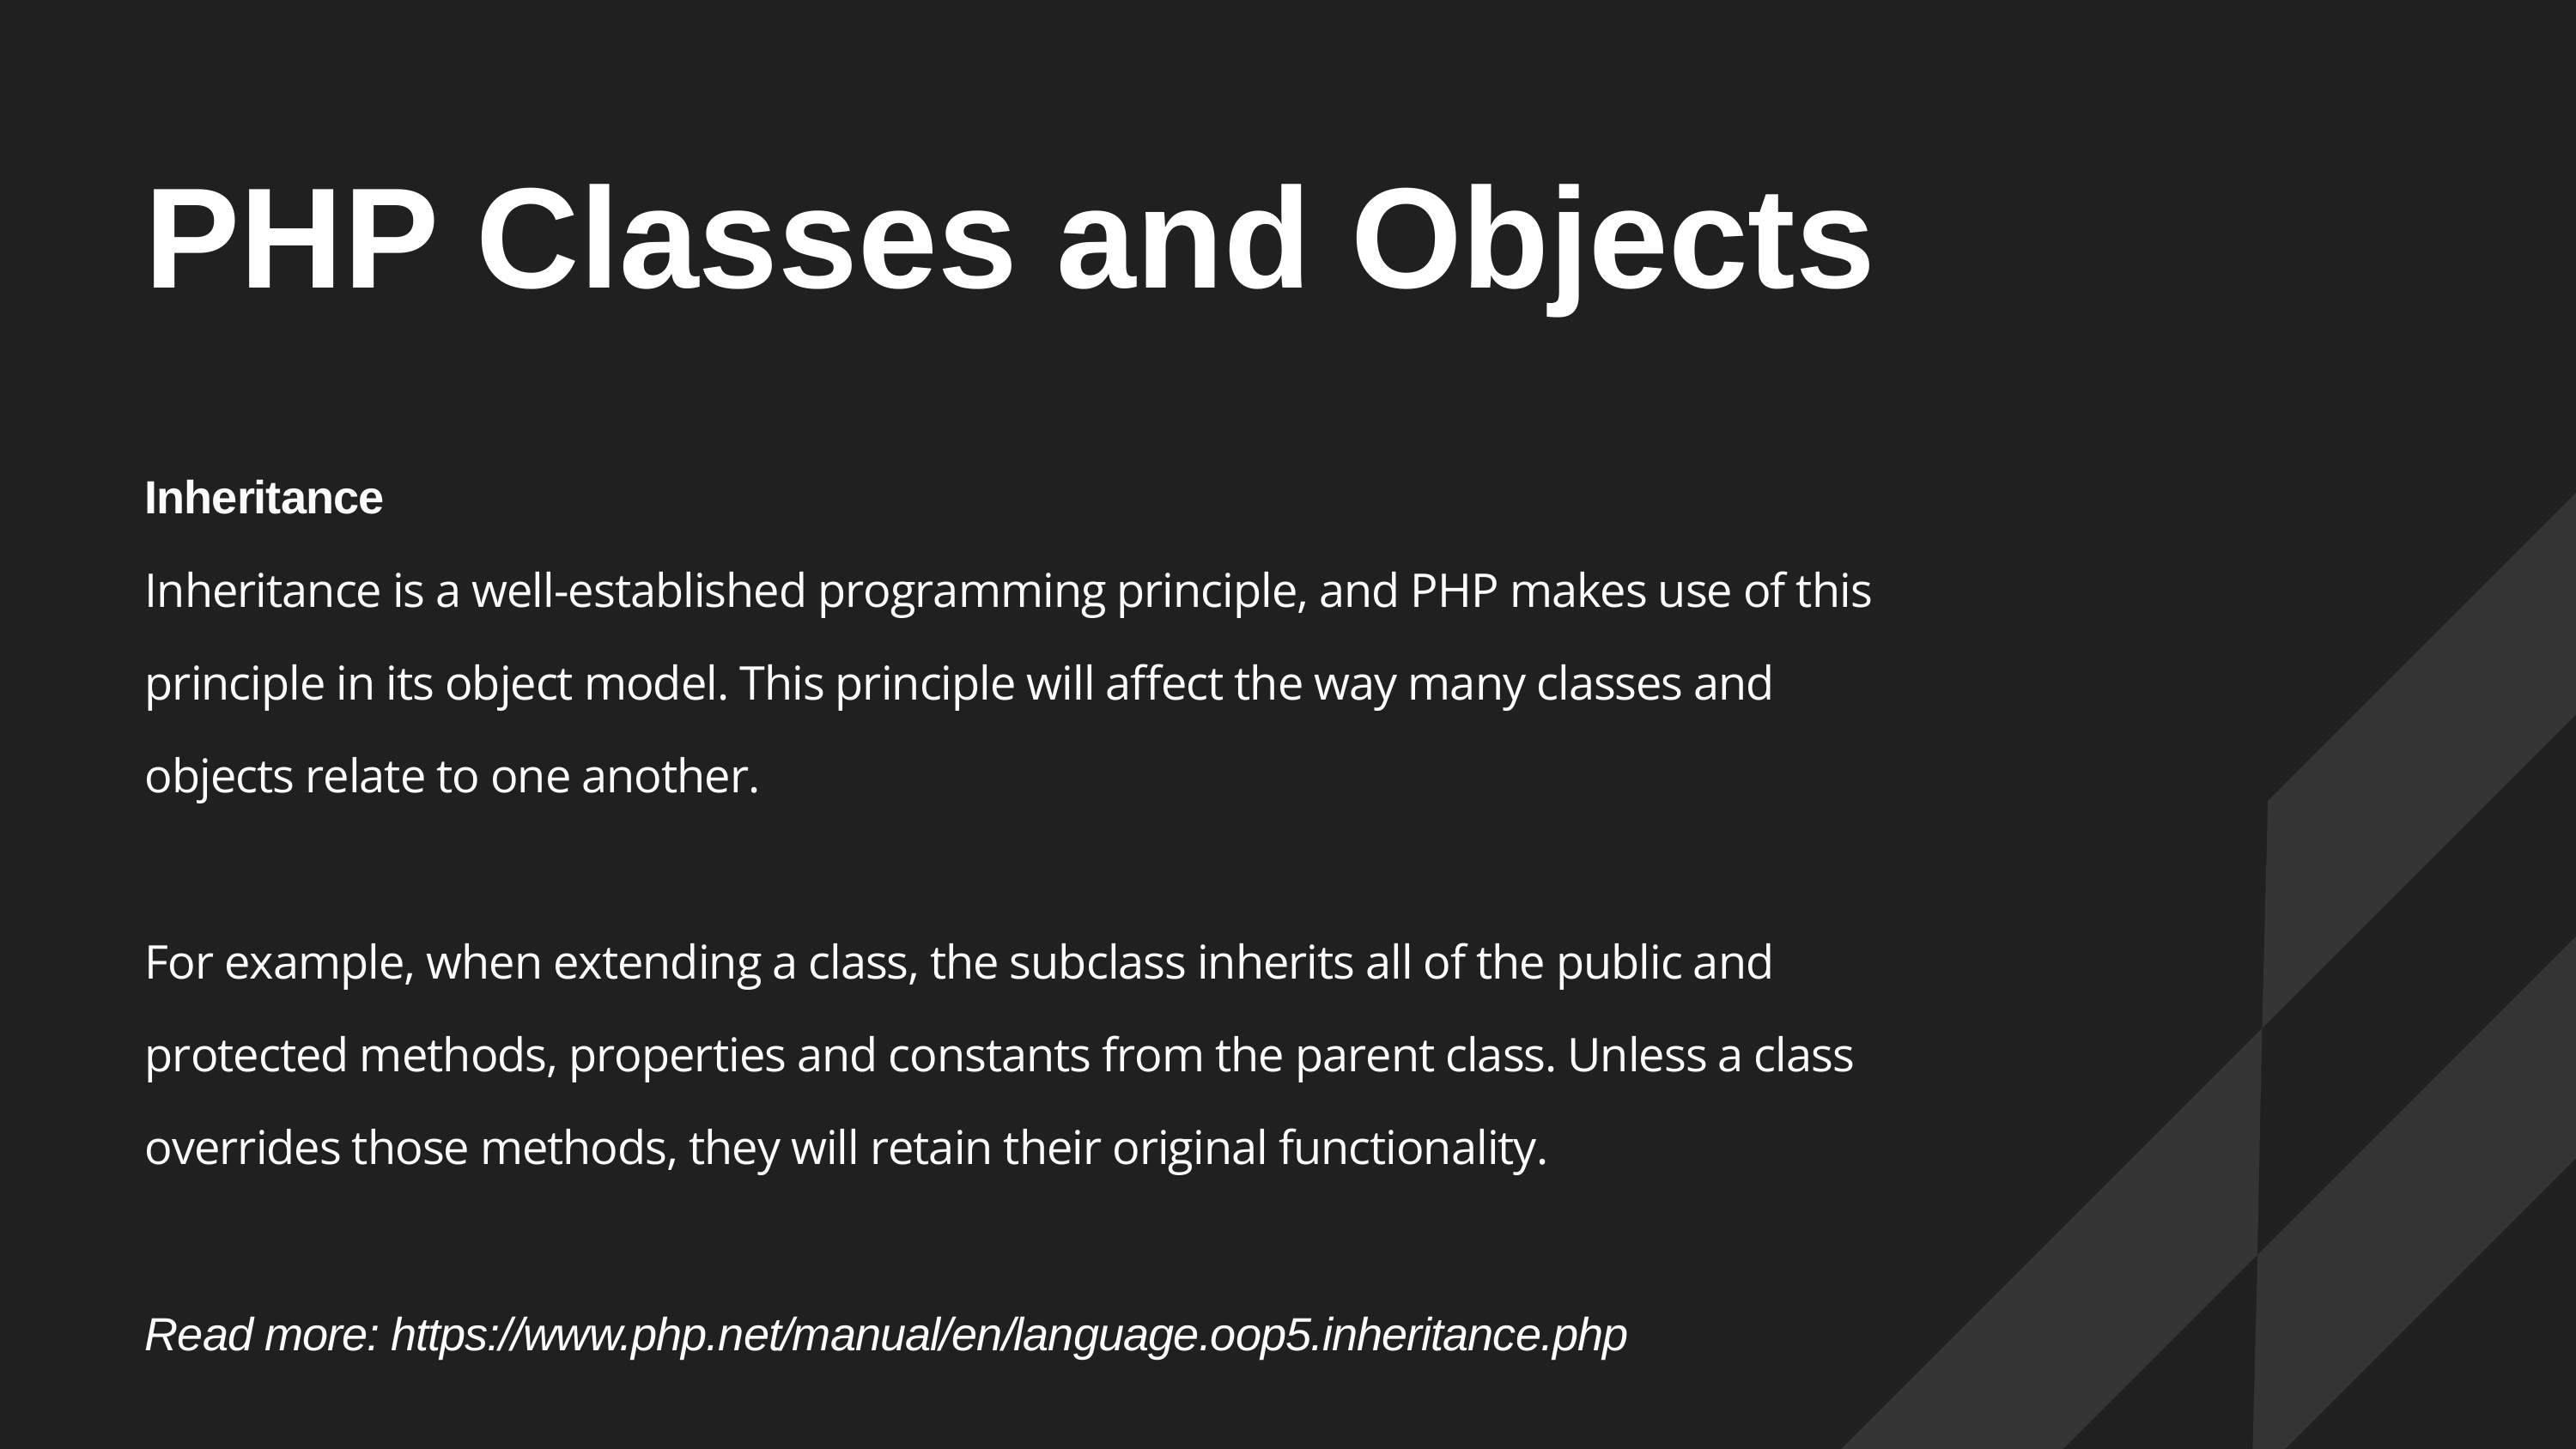

PHP Classes and Objects
Inheritance
Inheritance is a well-established programming principle, and PHP makes use of this principle in its object model. This principle will affect the way many classes and objects relate to one another.

For example, when extending a class, the subclass inherits all of the public and protected methods, properties and constants from the parent class. Unless a class overrides those methods, they will retain their original functionality.

Read more: https://www.php.net/manual/en/language.oop5.inheritance.php